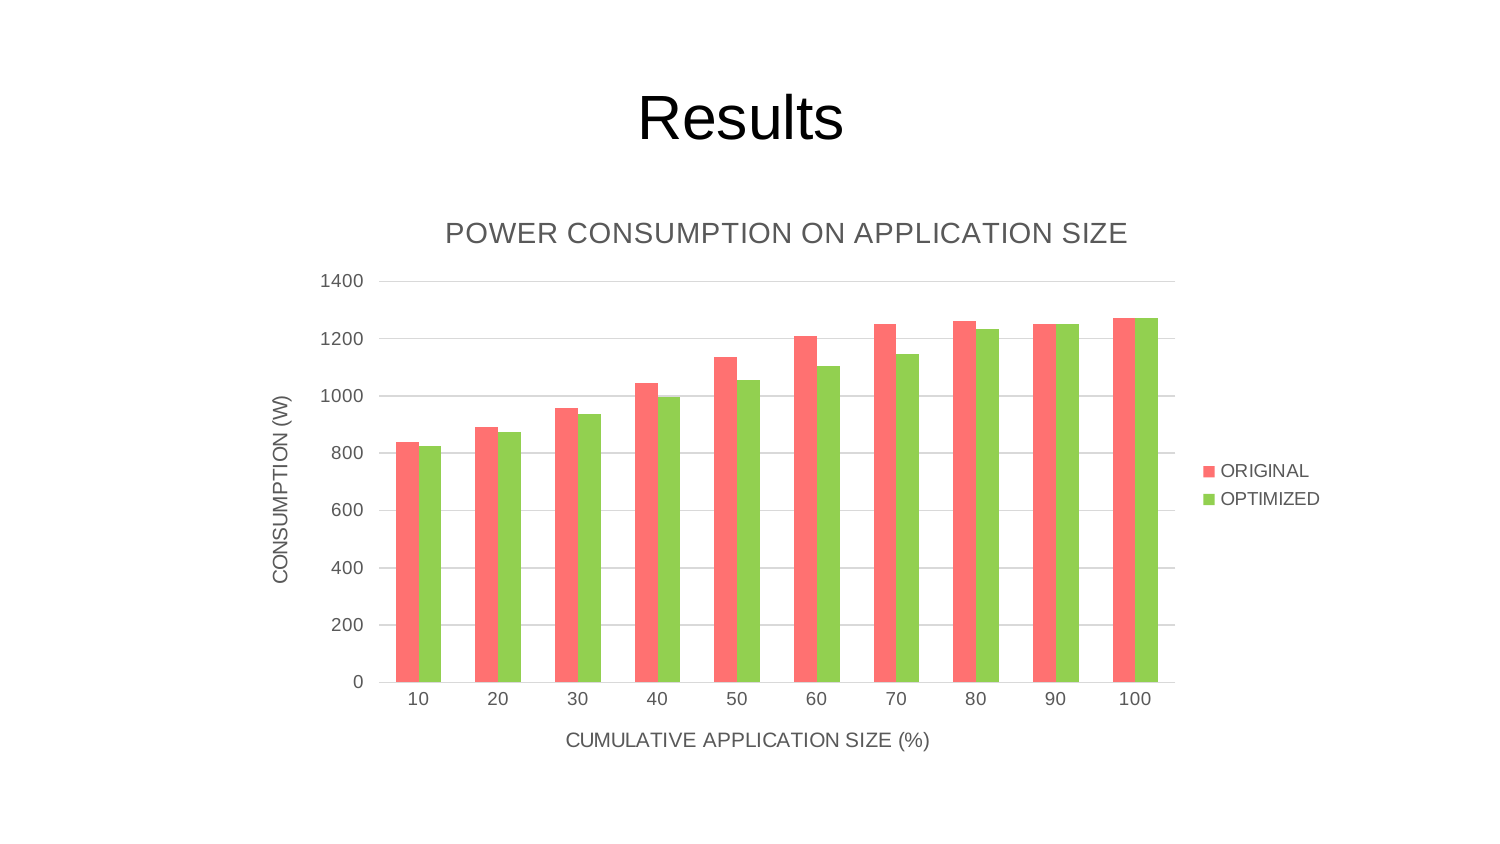

# Results

### Chart: POWER CONSUMPTION ON APPLICATION SIZE

| Category | ORIGINAL | OPTIMIZED |
|---|---|---|
| 10 | 840.099999999999 | 825.839999999999 |
| 20 | 892.299999999999 | 875.579999999999 |
| 30 | 959.499999999999 | 935.939999999999 |
| 40 | 1044.09999999999 | 997.81 |
| 50 | 1136.49999999999 | 1054.59999999999 |
| 60 | 1207.49999999999 | 1105.2 |
| 70 | 1251.69999999999 | 1147.09999999999 |
| 80 | 1261.09999999999 | 1232.4 |
| 90 | 1252.69999999999 | 1252.69999999999 |
| 100 | 1273.49999999999 | 1273.49999999999 |